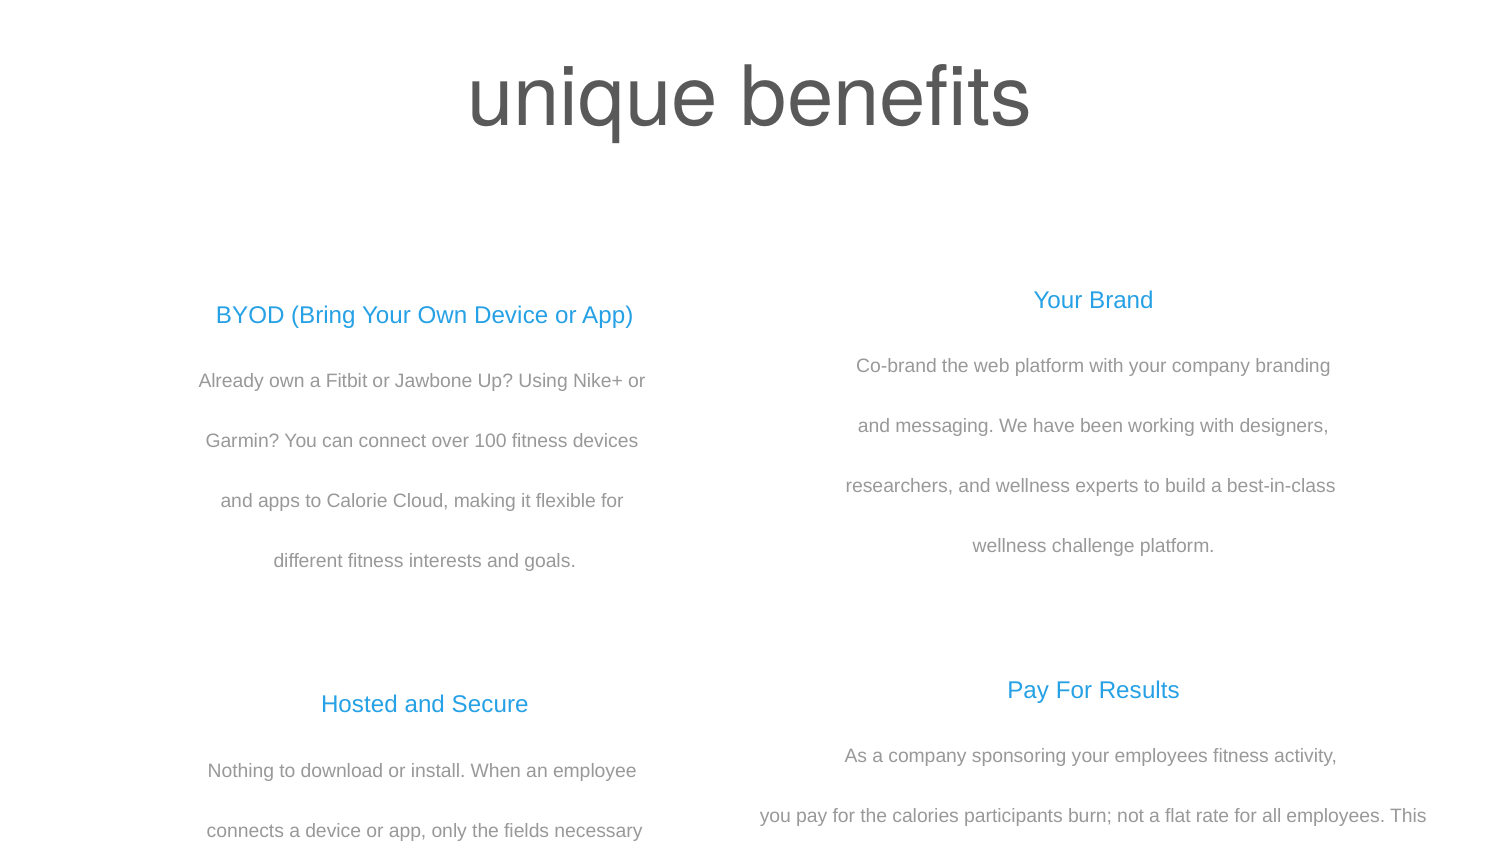

unique benefits
BYOD (Bring Your Own Device or App)
Already own a Fitbit or Jawbone Up? Using Nike+ or
Garmin? You can connect over 100 fitness devices
and apps to Calorie Cloud, making it flexible for
different fitness interests and goals.

Hosted and Secure
Nothing to download or install. When an employee
connects a device or app, only the fields necessary
 to track calorie-burning activities are pulled into
the Calorie Cloud dashboards.
Your Brand
Co-brand the web platform with your company branding
 and messaging. We have been working with designers,
researchers, and wellness experts to build a best-in-class
wellness challenge platform.

Pay For Results
As a company sponsoring your employees fitness activity,
you pay for the calories participants burn; not a flat rate for all employees. This keeps our missions aligned:  it’s our priority
to make the program engaging for your teams.